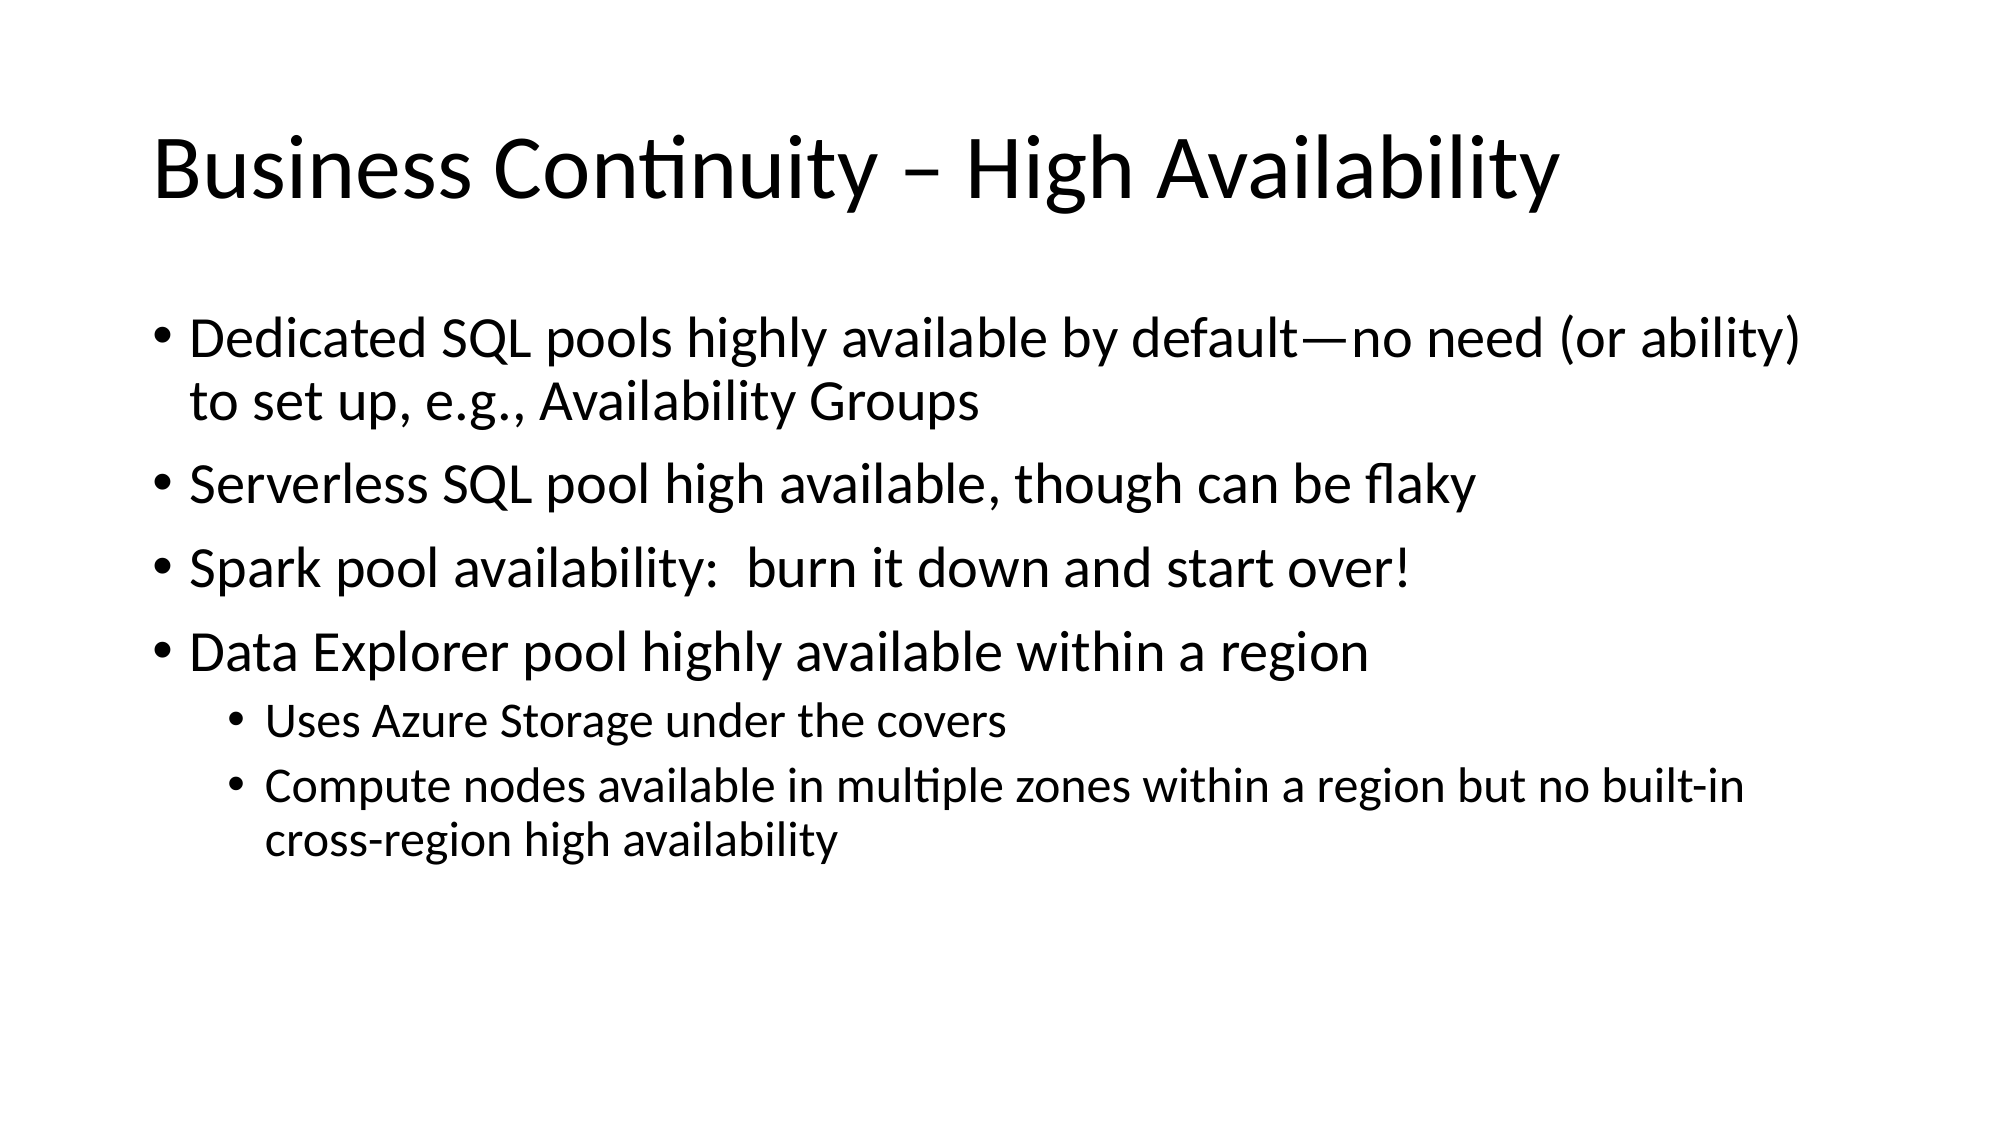

# Business Continuity – High Availability
Dedicated SQL pools highly available by default—no need (or ability) to set up, e.g., Availability Groups
Serverless SQL pool high available, though can be flaky
Spark pool availability:  burn it down and start over!
Data Explorer pool highly available within a region
Uses Azure Storage under the covers
Compute nodes available in multiple zones within a region but no built-in cross-region high availability